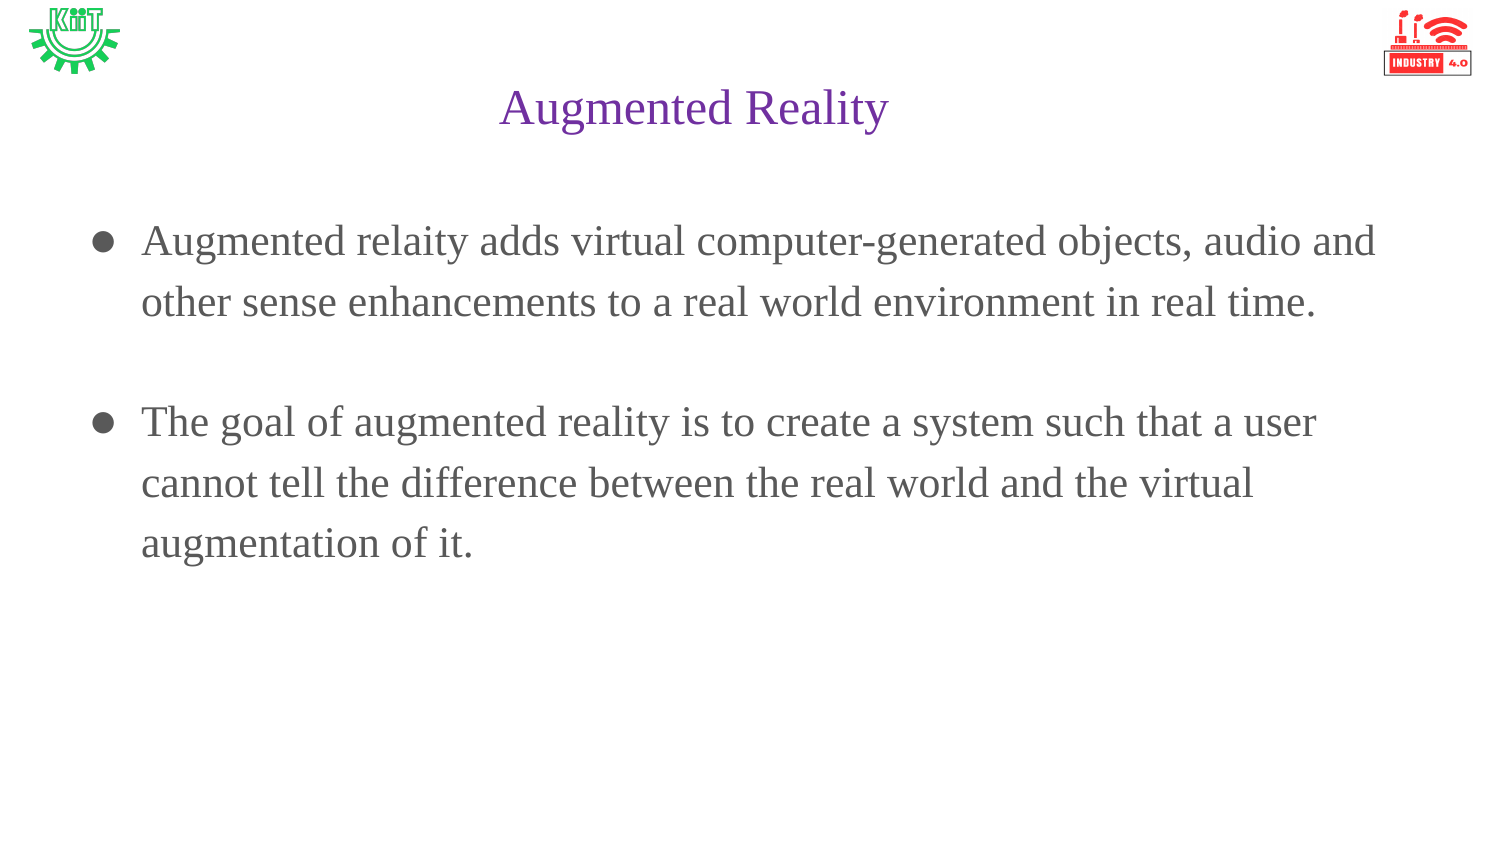

Augmented Reality
Augmented relaity adds virtual computer-generated objects, audio and other sense enhancements to a real world environment in real time.

The goal of augmented reality is to create a system such that a user cannot tell the difference between the real world and the virtual augmentation of it.